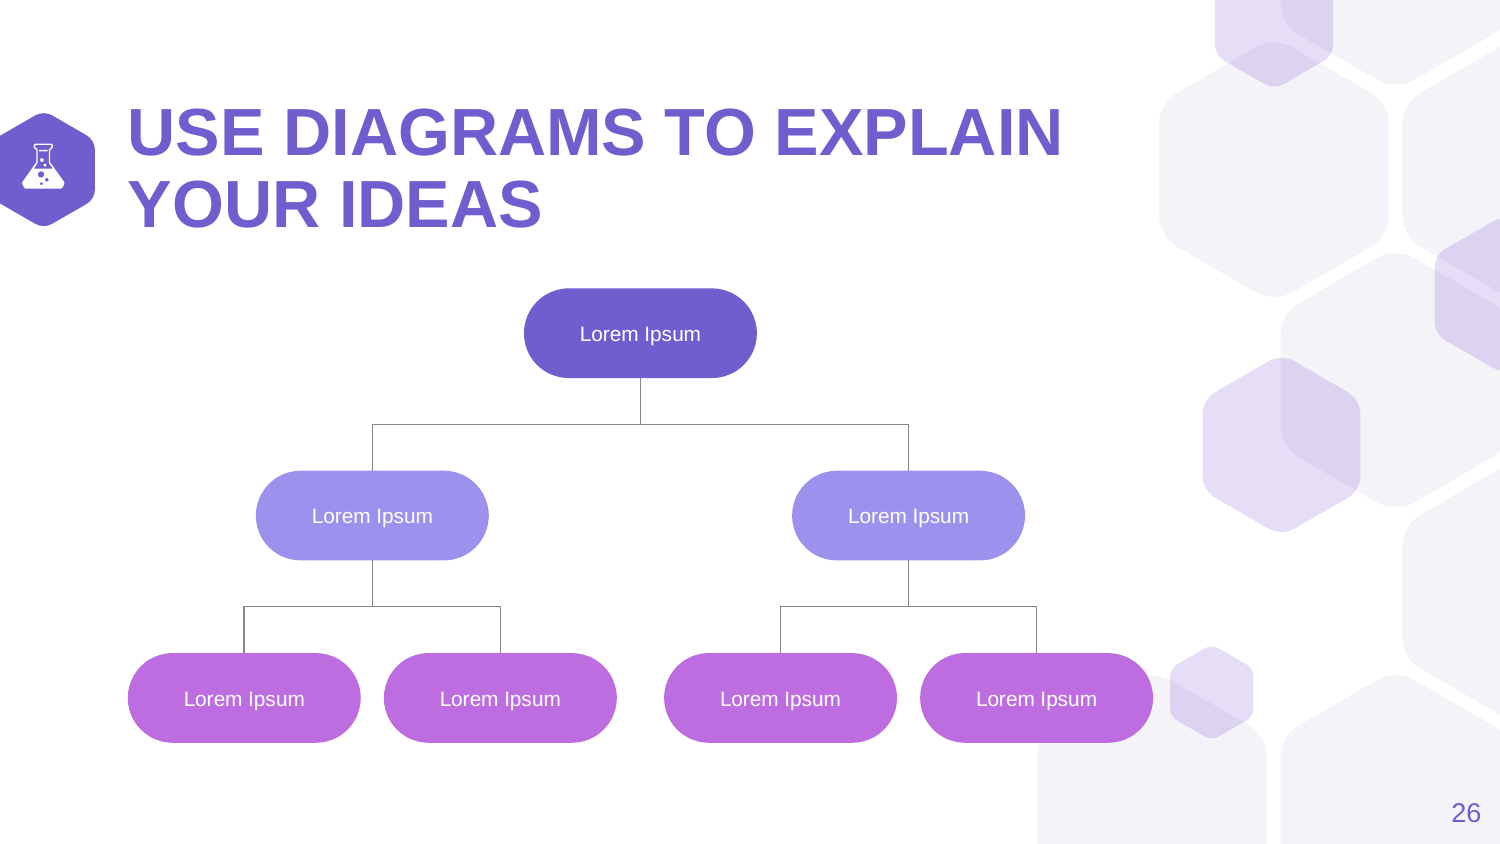

# USE DIAGRAMS TO EXPLAIN YOUR IDEAS

Lorem Ipsum
Lorem Ipsum
Lorem Ipsum
Lorem Ipsum
Lorem Ipsum
Lorem Ipsum
Lorem Ipsum
26